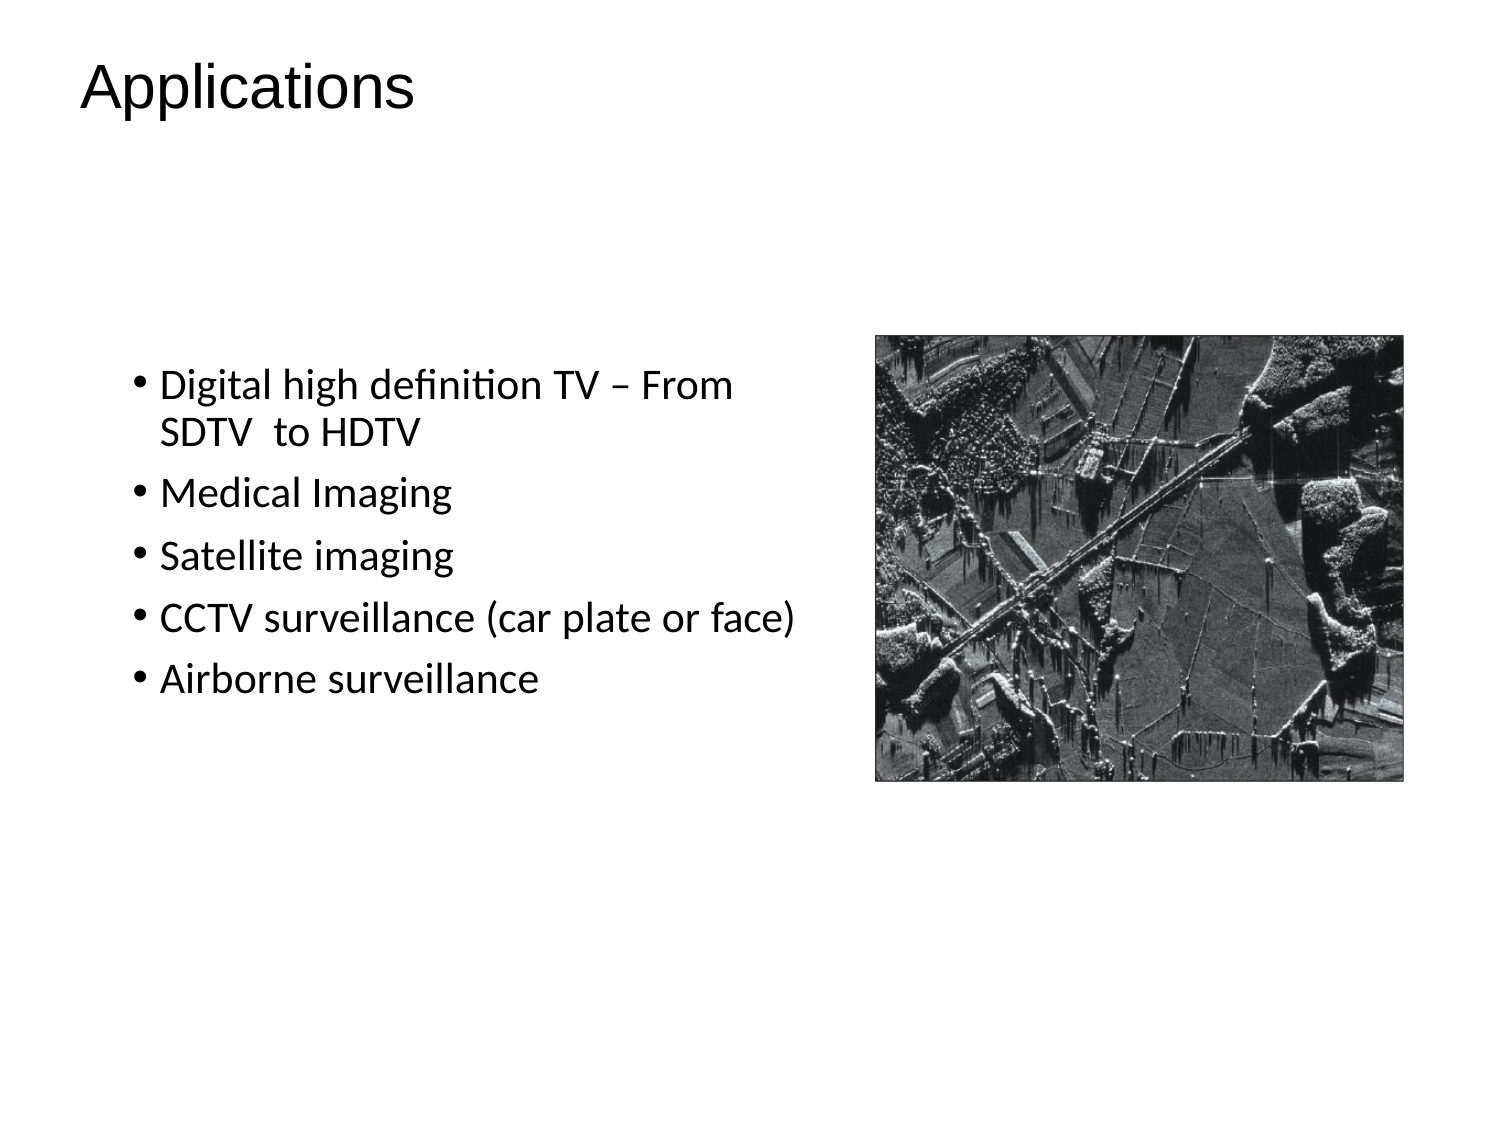

# Applications

Digital high definition TV – From SDTV  to HDTV
Medical Imaging
Satellite imaging
CCTV surveillance (car plate or face)
Airborne surveillance